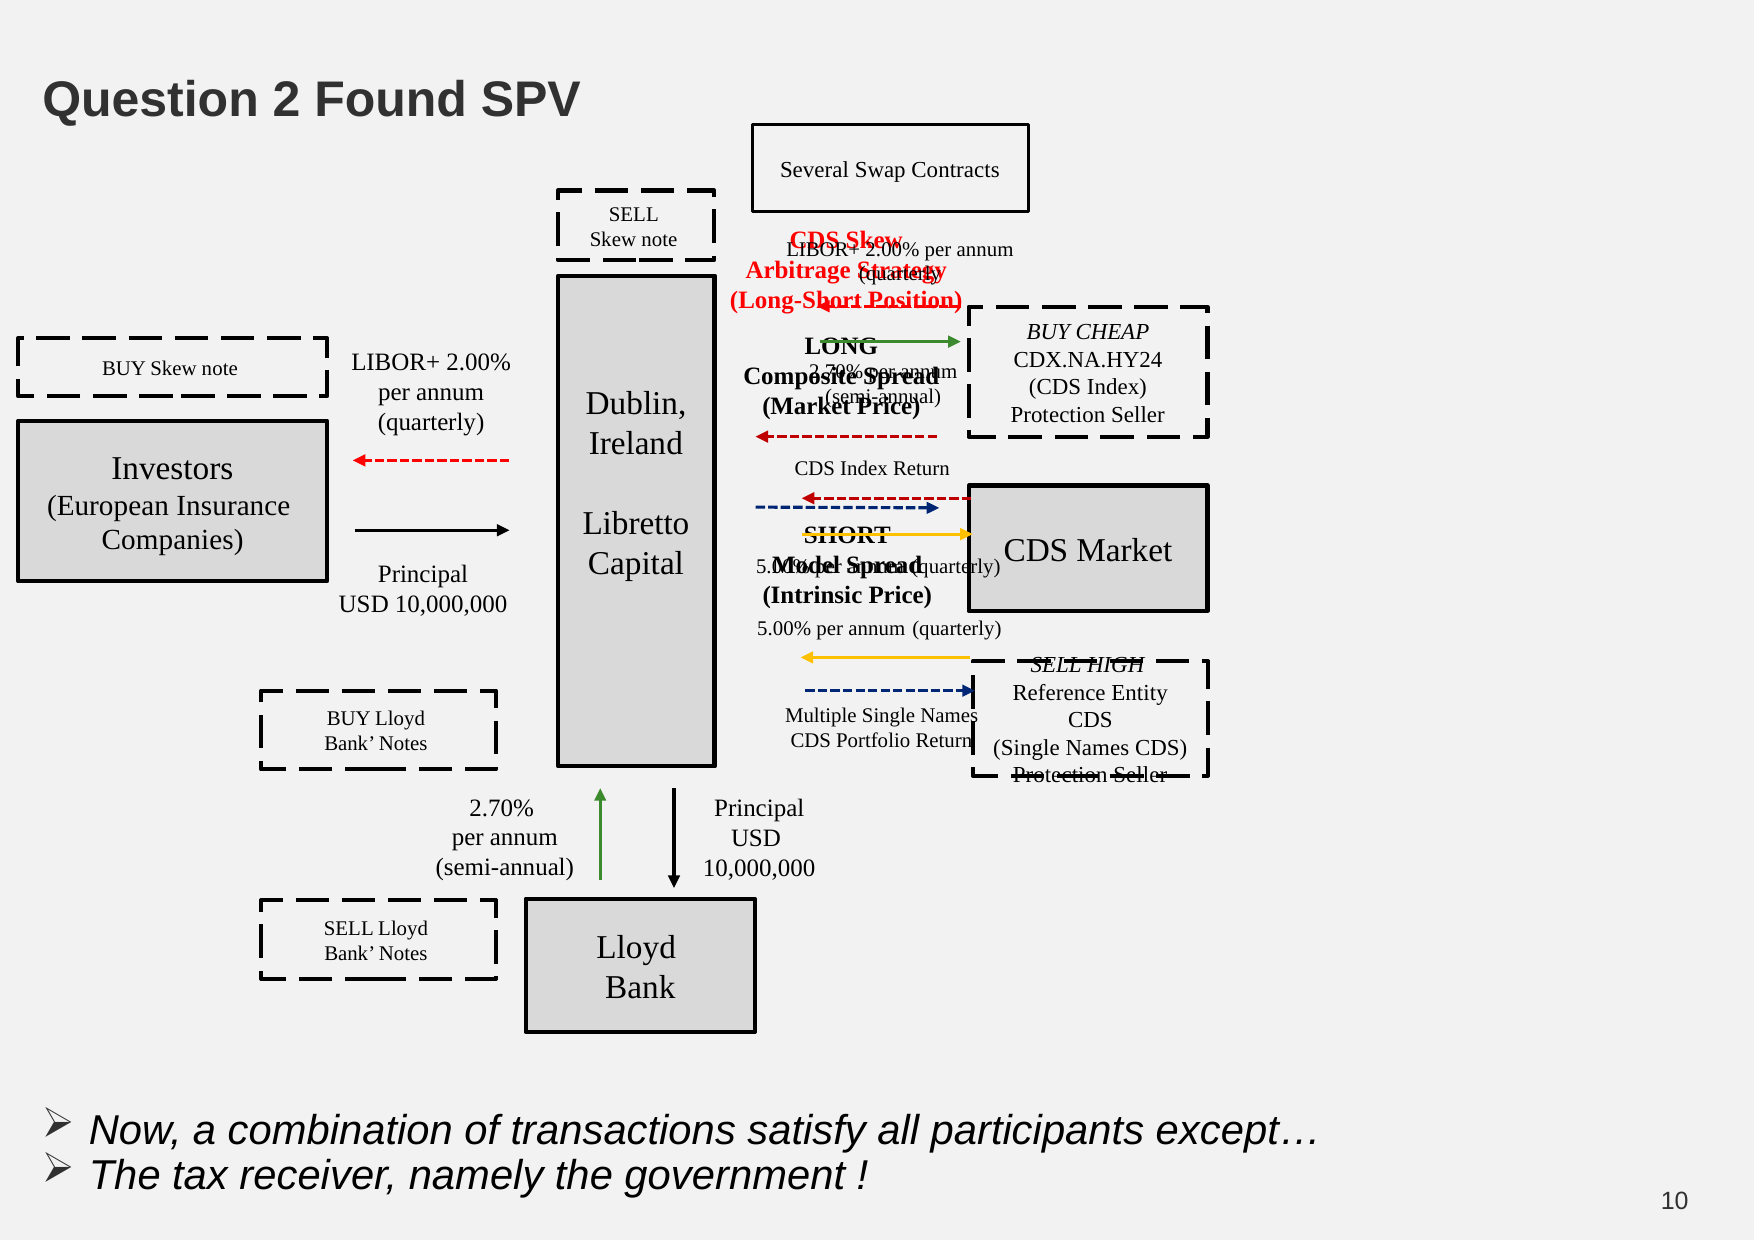

Question 2 Found SPV
Several Swap Contracts
SELL
Skew note
CDS Skew
Arbitrage Strategy
(Long-Short Position)
BUY CHEAP
CDX.NA.HY24
(CDS Index)
Protection Seller
LONG
Composite Spread
(Market Price)
CDS Market
SHORT
Model Spread
(Intrinsic Price)

SELL HIGH
Reference Entity CDS
(Single Names CDS)
Protection Seller
London,
U.K.

Citibank
London
Branch

LIBOR+ 2.00% per annum
(quarterly
Dublin,
Ireland

Libretto Capital

LIBOR+ 2.00%
per annum
(quarterly)
BUY Skew note
2.70% per annum
(semi-annual)

Investors
(European Insurance
Companies)
CDS Index Return
5.00% per annum (quarterly)
Principal
USD 10,000,000
5.00% per annum (quarterly)
BUY Lloyd
Bank’ Notes
Multiple Single Names CDS Portfolio Return
Principal
USD
10,000,000
2.70%
per annum
(semi-annual)
Lloyd
Bank
SELL Lloyd
Bank’ Notes
Now, a combination of transactions satisfy all participants except…
The tax receiver, namely the government !
10